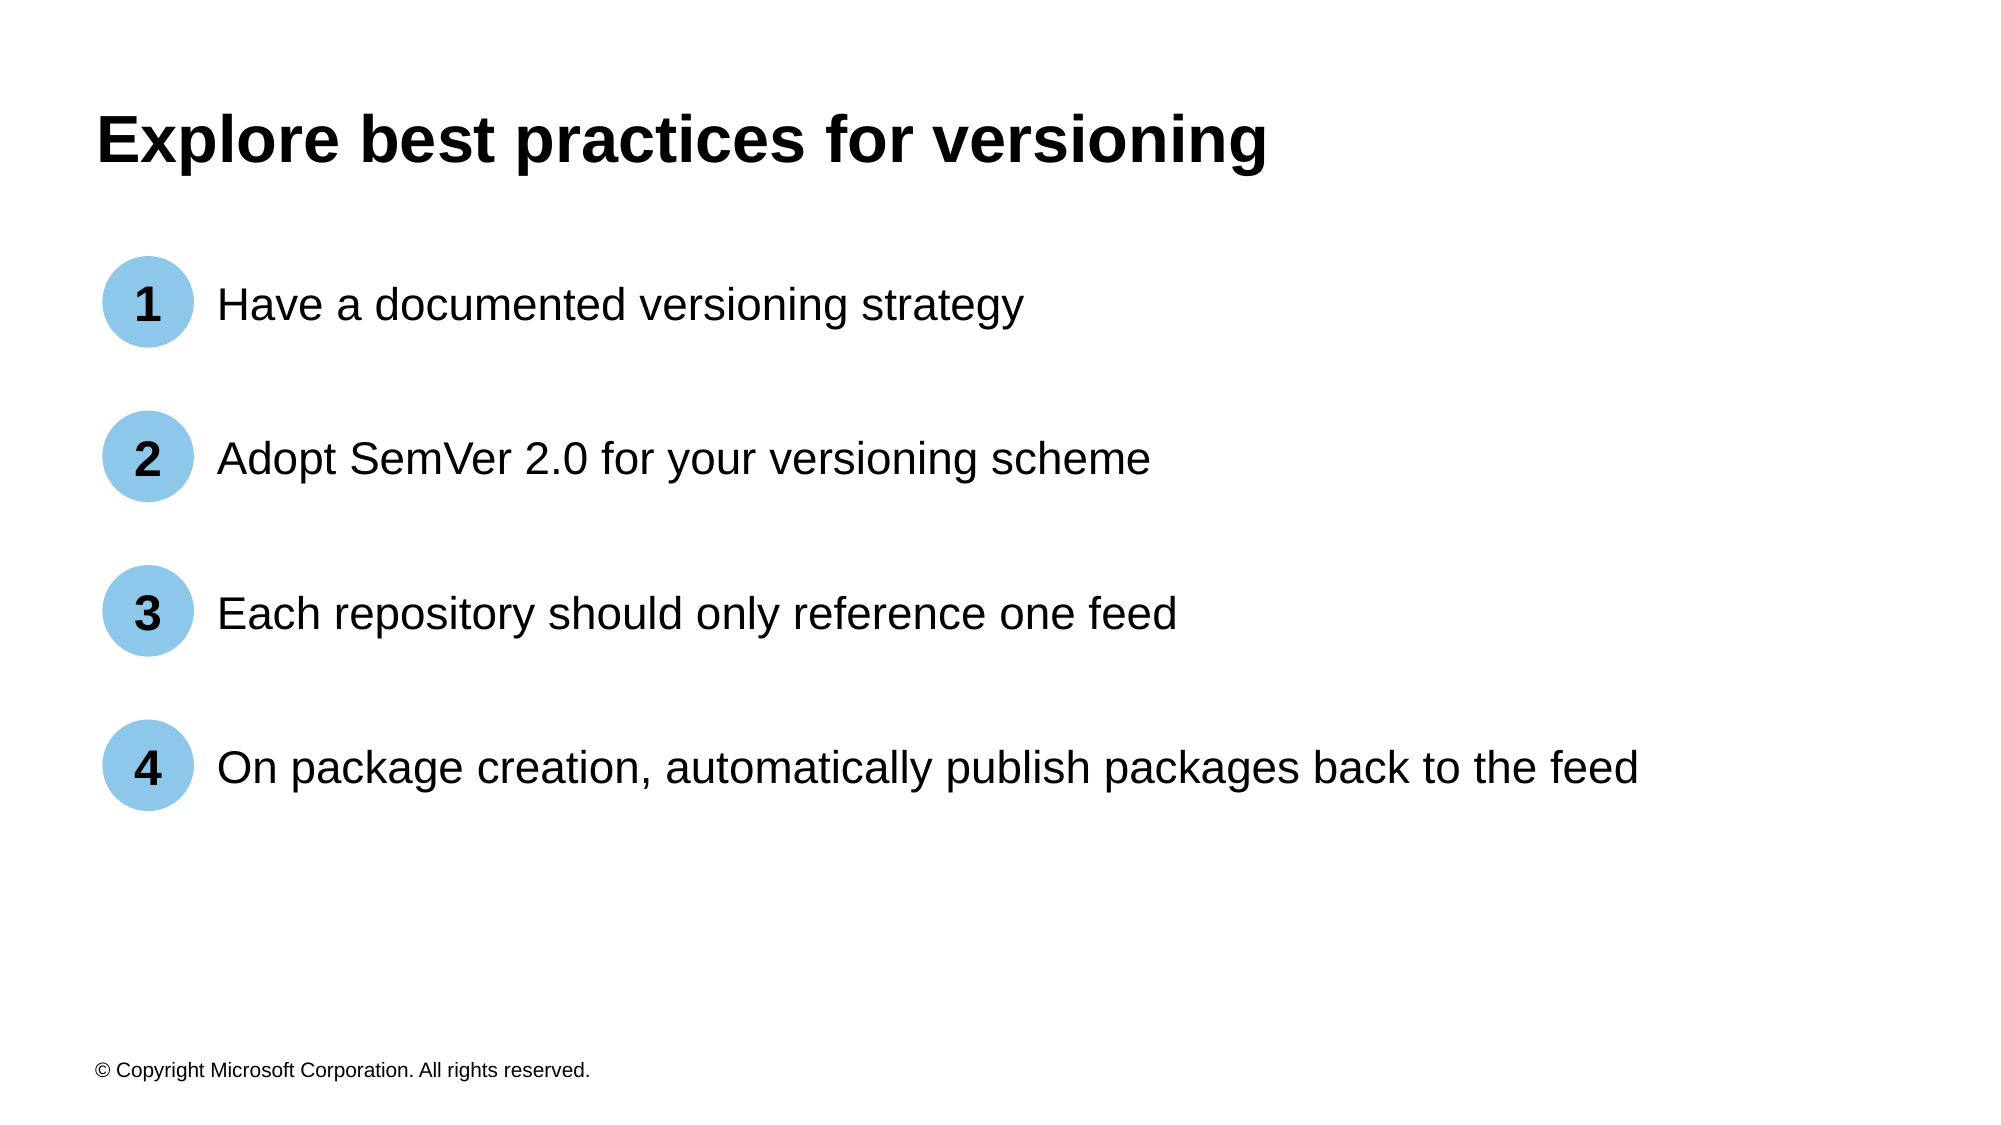

# Explore best practices for versioning
1
Have a documented versioning strategy
2
Adopt SemVer 2.0 for your versioning scheme
3
Each repository should only reference one feed
4
On package creation, automatically publish packages back to the feed